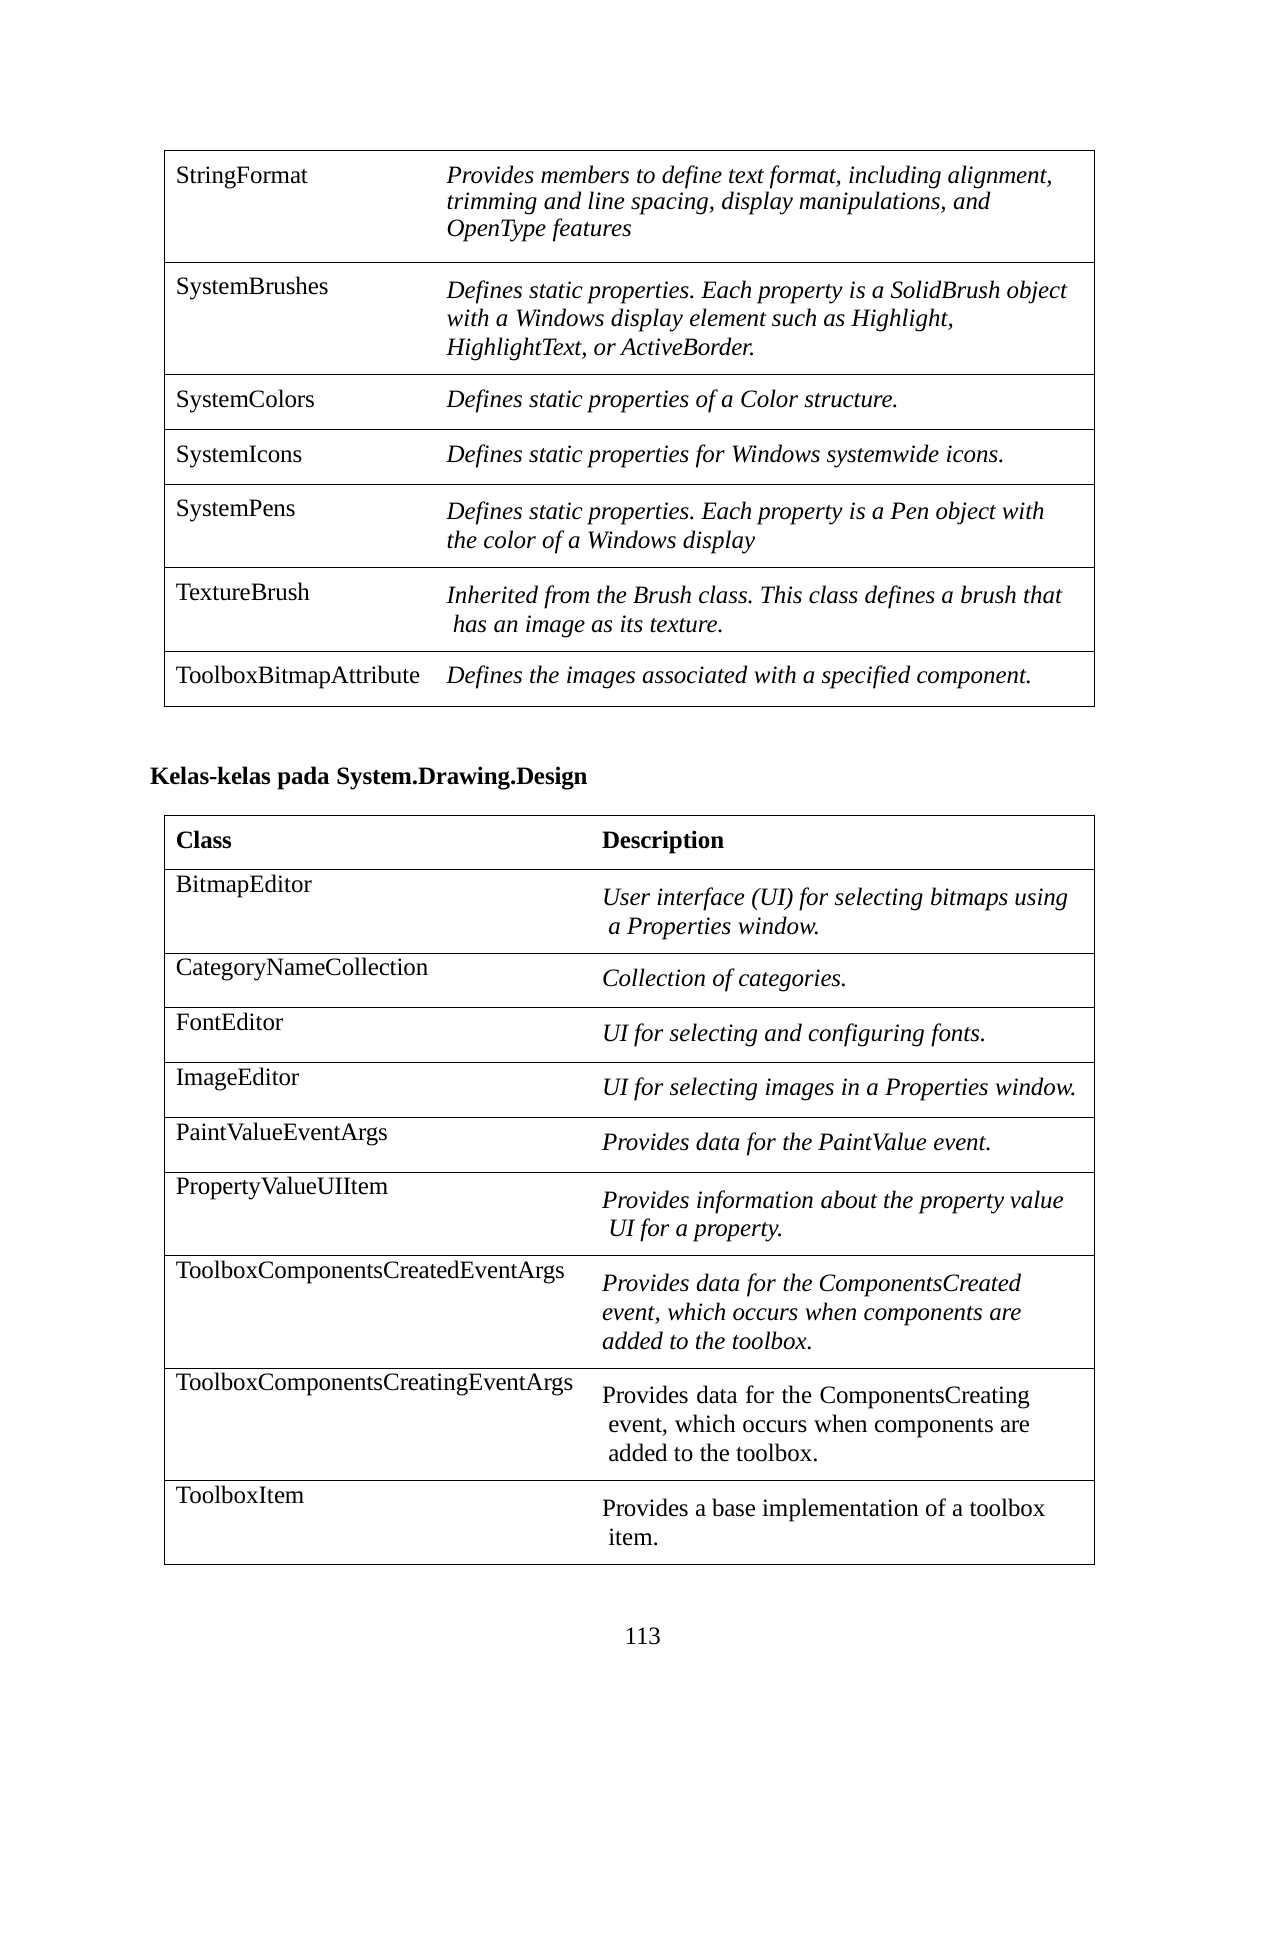

| StringFormat | Provides members to define text format, including alignment, trimming and line spacing, display manipulations, and OpenType features |
| --- | --- |
| SystemBrushes | Defines static properties. Each property is a SolidBrush object with a Windows display element such as Highlight, HighlightText, or ActiveBorder. |
| SystemColors | Defines static properties of a Color structure. |
| SystemIcons | Defines static properties for Windows systemwide icons. |
| SystemPens | Defines static properties. Each property is a Pen object with the color of a Windows display |
| TextureBrush | Inherited from the Brush class. This class defines a brush that has an image as its texture. |
| ToolboxBitmapAttribute | Defines the images associated with a specified component. |
Kelas-kelas pada System.Drawing.Design
| Class | Description |
| --- | --- |
| BitmapEditor | User interface (UI) for selecting bitmaps using a Properties window. |
| CategoryNameCollection | Collection of categories. |
| FontEditor | UI for selecting and configuring fonts. |
| ImageEditor | UI for selecting images in a Properties window. |
| PaintValueEventArgs | Provides data for the PaintValue event. |
| PropertyValueUIItem | Provides information about the property value UI for a property. |
| ToolboxComponentsCreatedEventArgs | Provides data for the ComponentsCreated event, which occurs when components are added to the toolbox. |
| ToolboxComponentsCreatingEventArgs | Provides data for the ComponentsCreating event, which occurs when components are added to the toolbox. |
| ToolboxItem | Provides a base implementation of a toolbox item. |
113